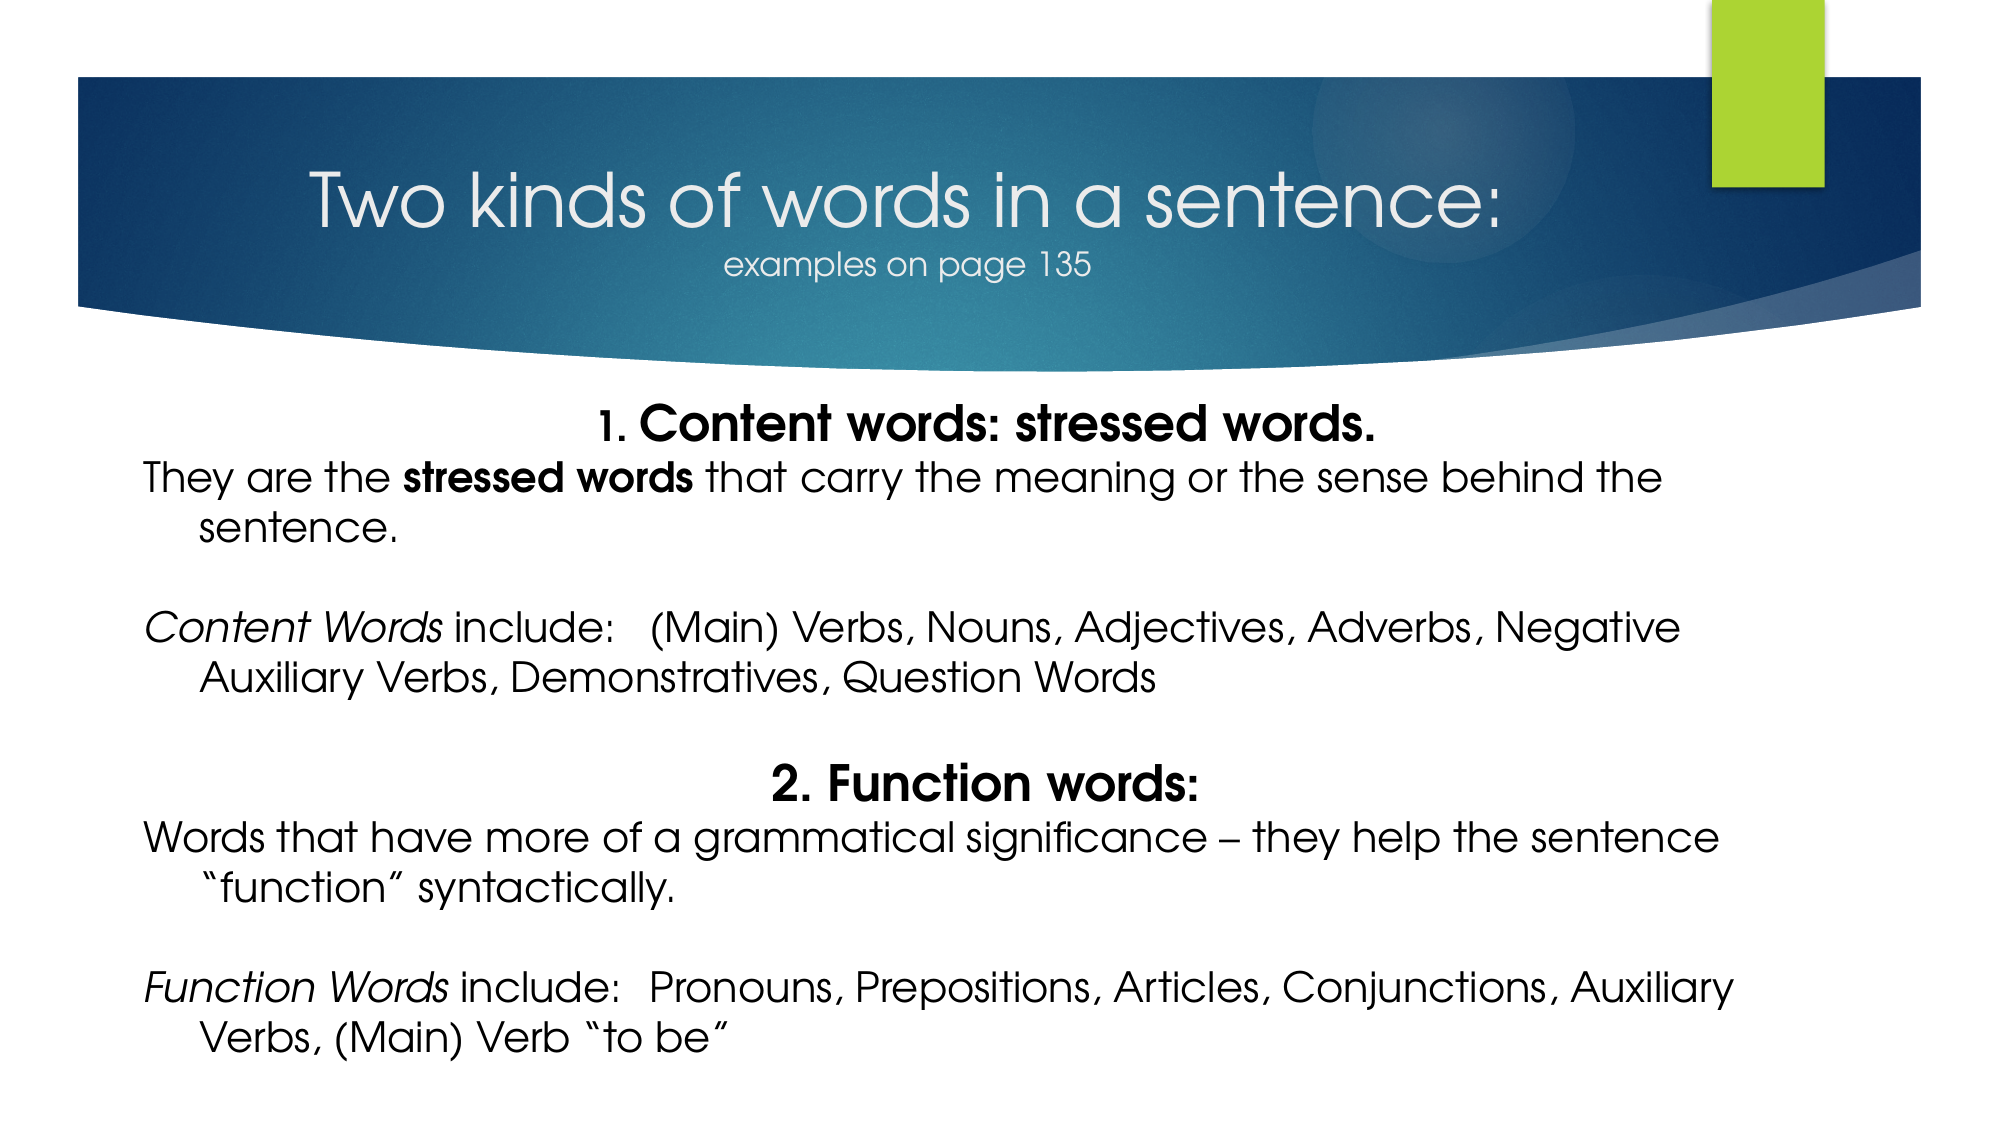

# Two kinds of words in a sentence: examples on page 135
1. Content words: stressed words.
They are the stressed words that carry the meaning or the sense behind the sentence.

Content Words include:  	(Main) Verbs, Nouns, Adjectives, Adverbs, Negative Auxiliary Verbs, Demonstratives, Question Words

2. Function words:
Words that have more of a grammatical significance – they help the sentence “function” syntactically.

Function Words include:	Pronouns, Prepositions, Articles, Conjunctions, Auxiliary Verbs, (Main) Verb “to be”